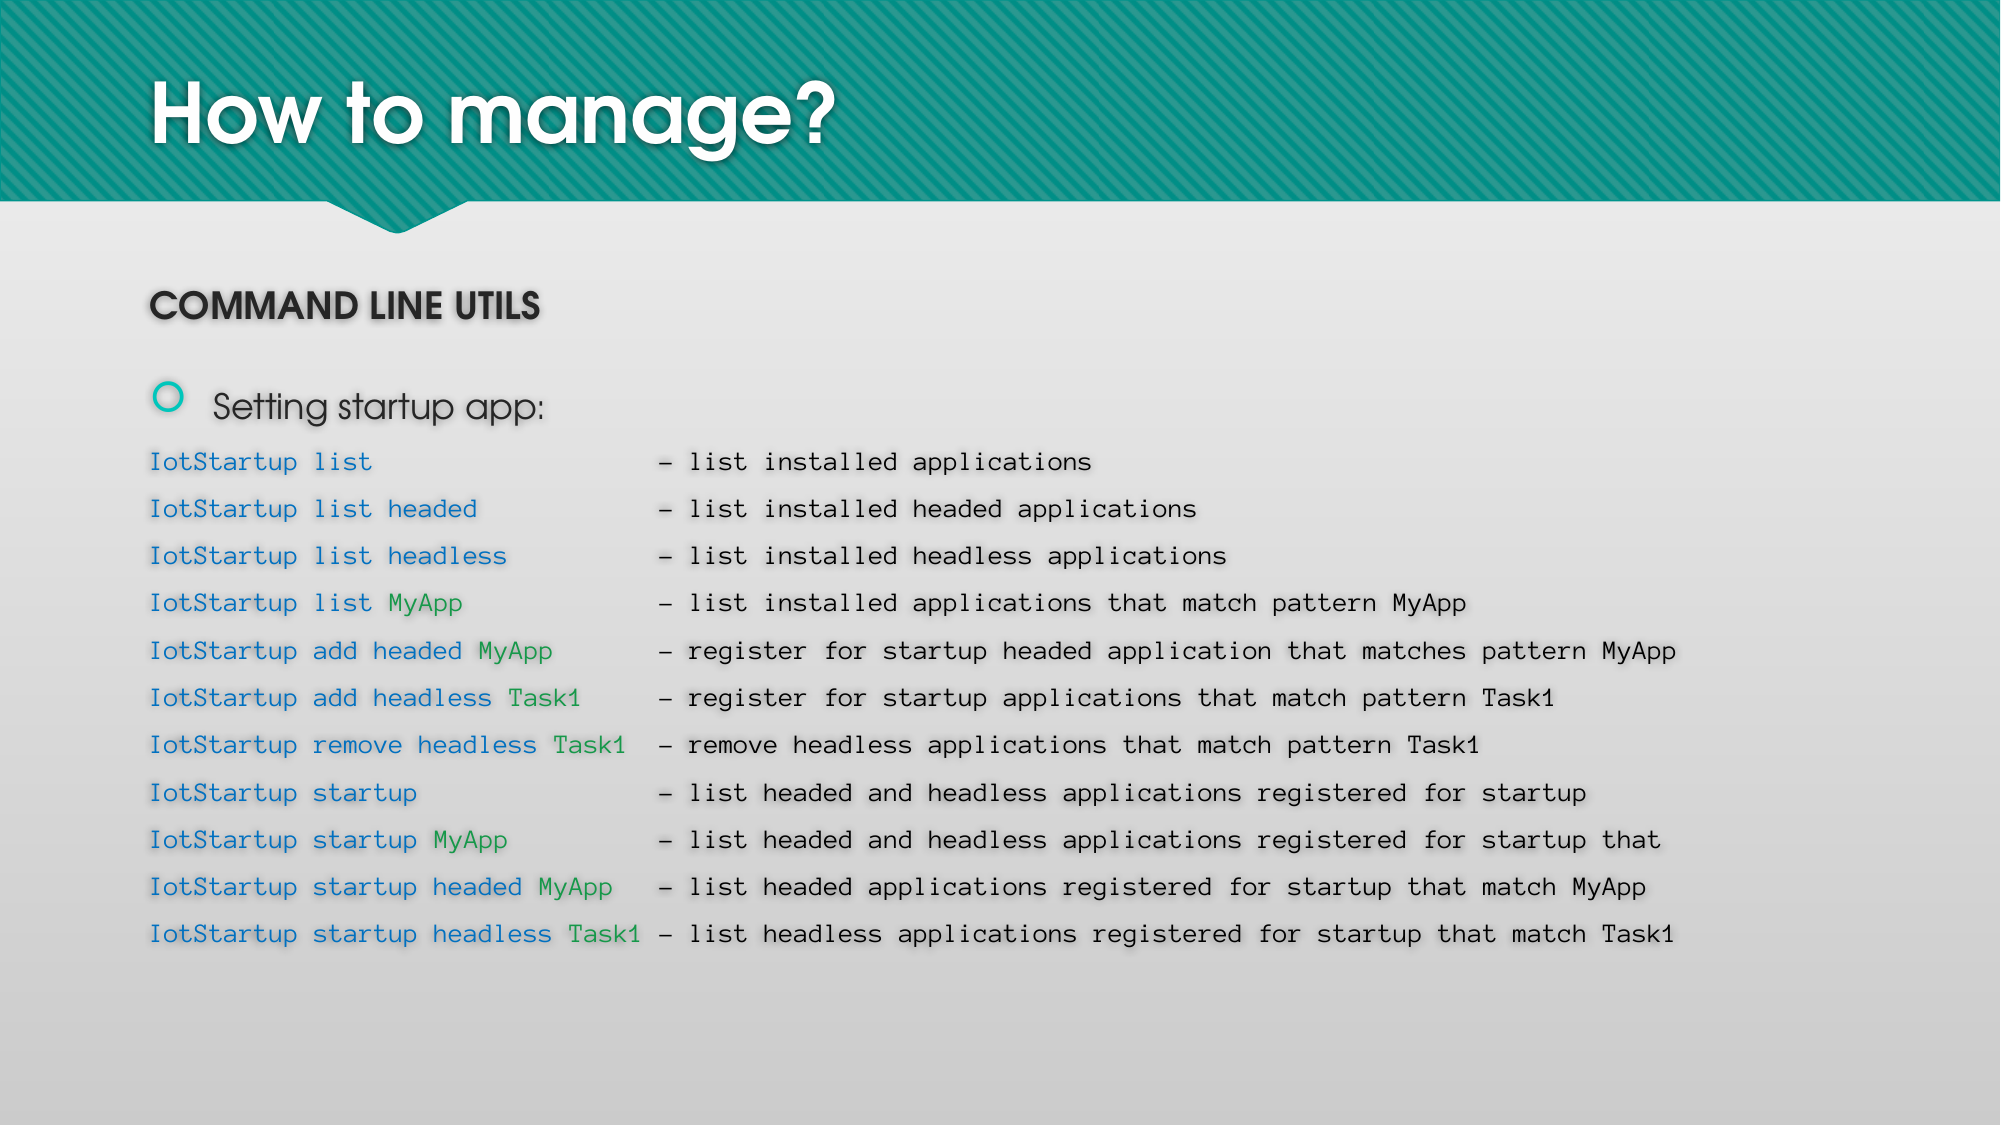

# How to manage?
COMMAND LINE UTILS
 Setting startup app:
IotStartup list                   - list installed applications
IotStartup list headed            - list installed headed applications
IotStartup list headless          - list installed headless applications
IotStartup list MyApp             - list installed applications that match pattern MyApp
IotStartup add headed MyApp       - register for startup headed application that matches pattern MyApp
IotStartup add headless Task1     - register for startup applications that match pattern Task1
IotStartup remove headless Task1  - remove headless applications that match pattern Task1
IotStartup startup                - list headed and headless applications registered for startup
IotStartup startup MyApp          - list headed and headless applications registered for startup that
IotStartup startup headed MyApp   - list headed applications registered for startup that match MyApp
IotStartup startup headless Task1 - list headless applications registered for startup that match Task1